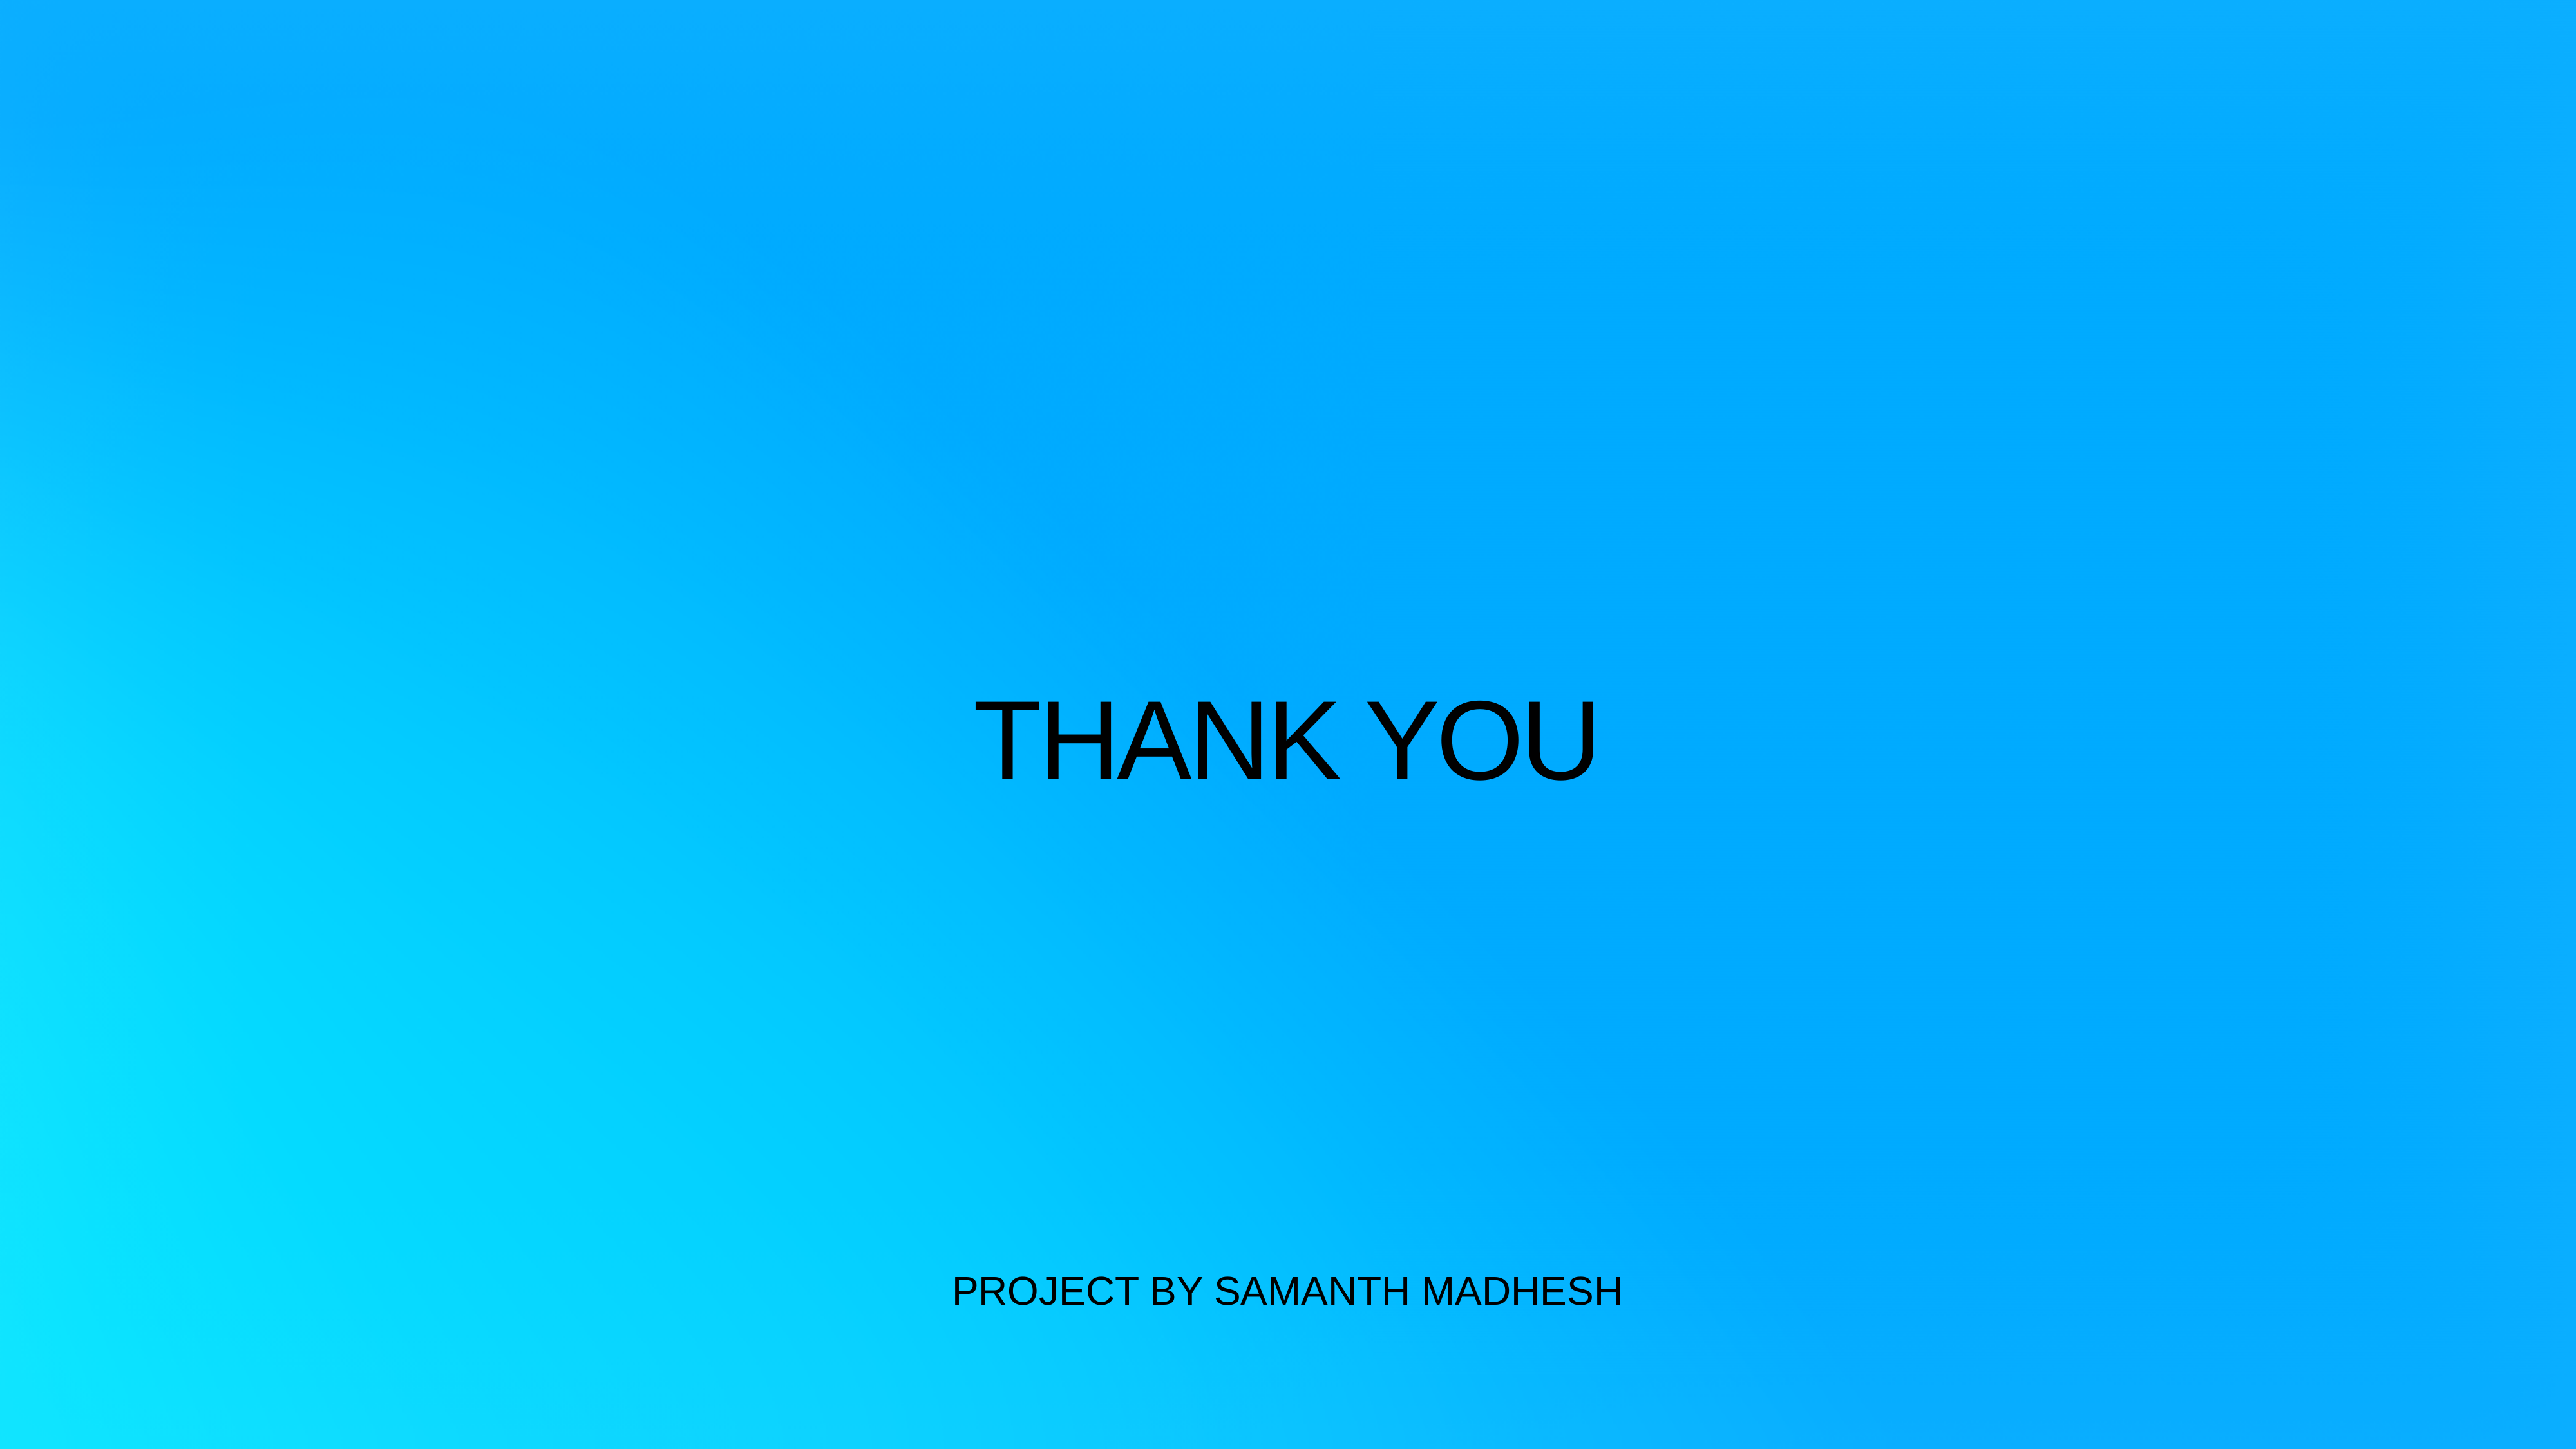

# THANK YOU
PROJECT BY SAMANTH MADHESH